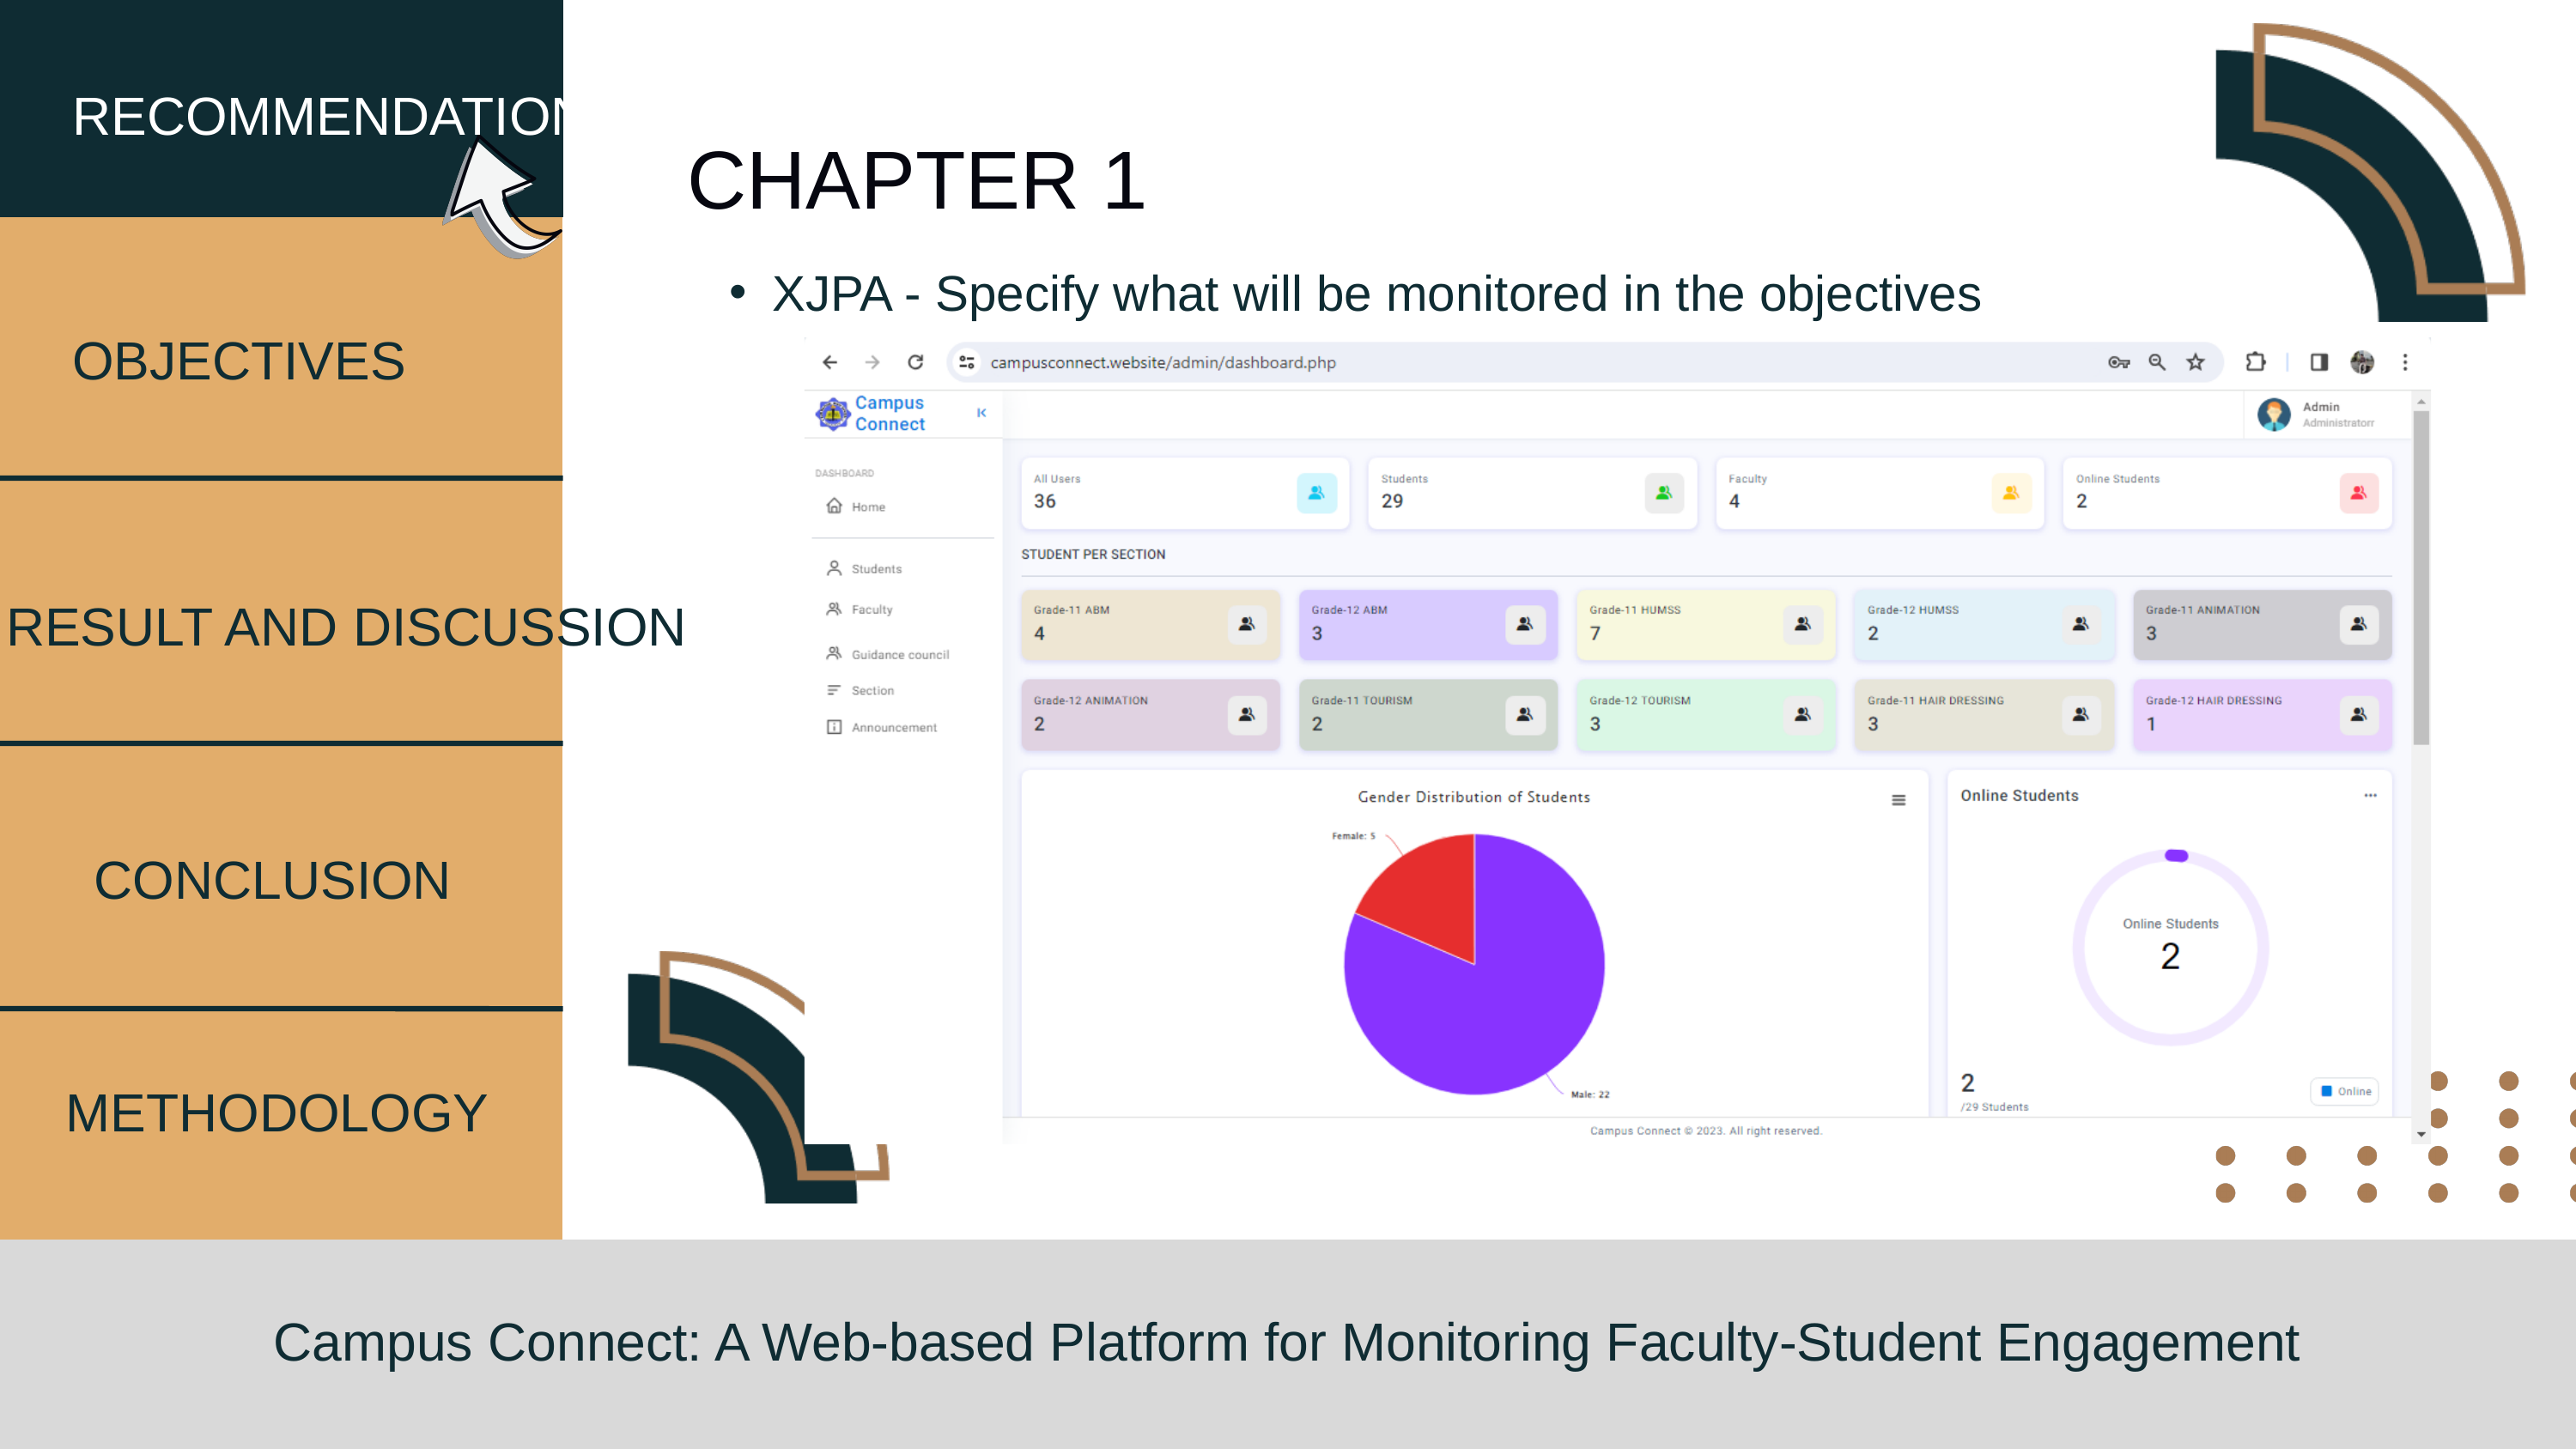

RECOMMENDATIONS
CHAPTER 1

XJPA - Specify what will be monitored in the objectives

OBJECTIVES

RESULT AND DISCUSSION

CONCLUSION

METHODOLOGY

Campus Connect: A Web-based Platform for Monitoring Faculty-Student Engagement